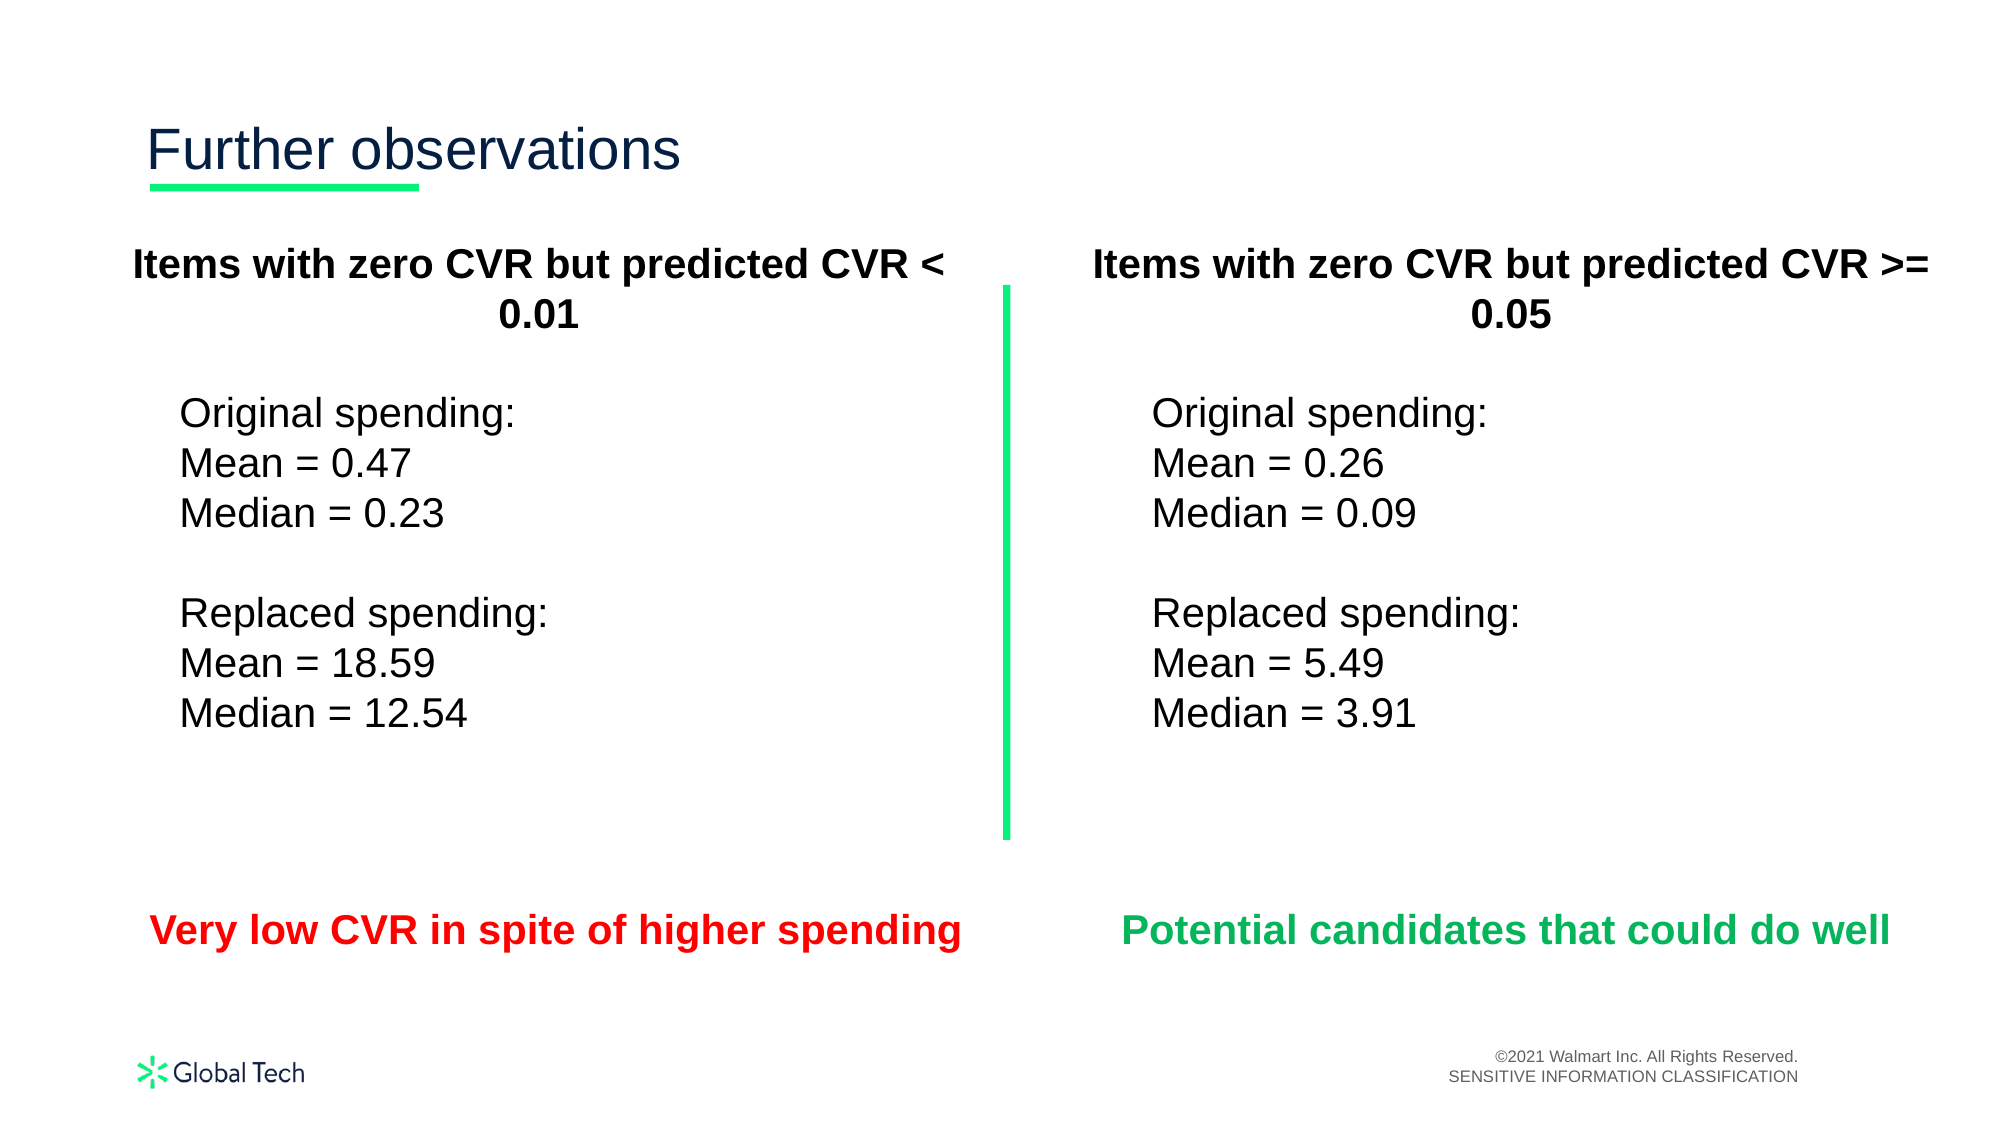

Further observations
Items with zero CVR but predicted CVR < 0.01
Items with zero CVR but predicted CVR >= 0.05
Original spending:
Mean = 0.47
Median = 0.23

Replaced spending:
Mean = 18.59
Median = 12.54
Original spending:
Mean = 0.26
Median = 0.09

Replaced spending:
Mean = 5.49
Median = 3.91
Very low CVR in spite of higher spending
Potential candidates that could do well